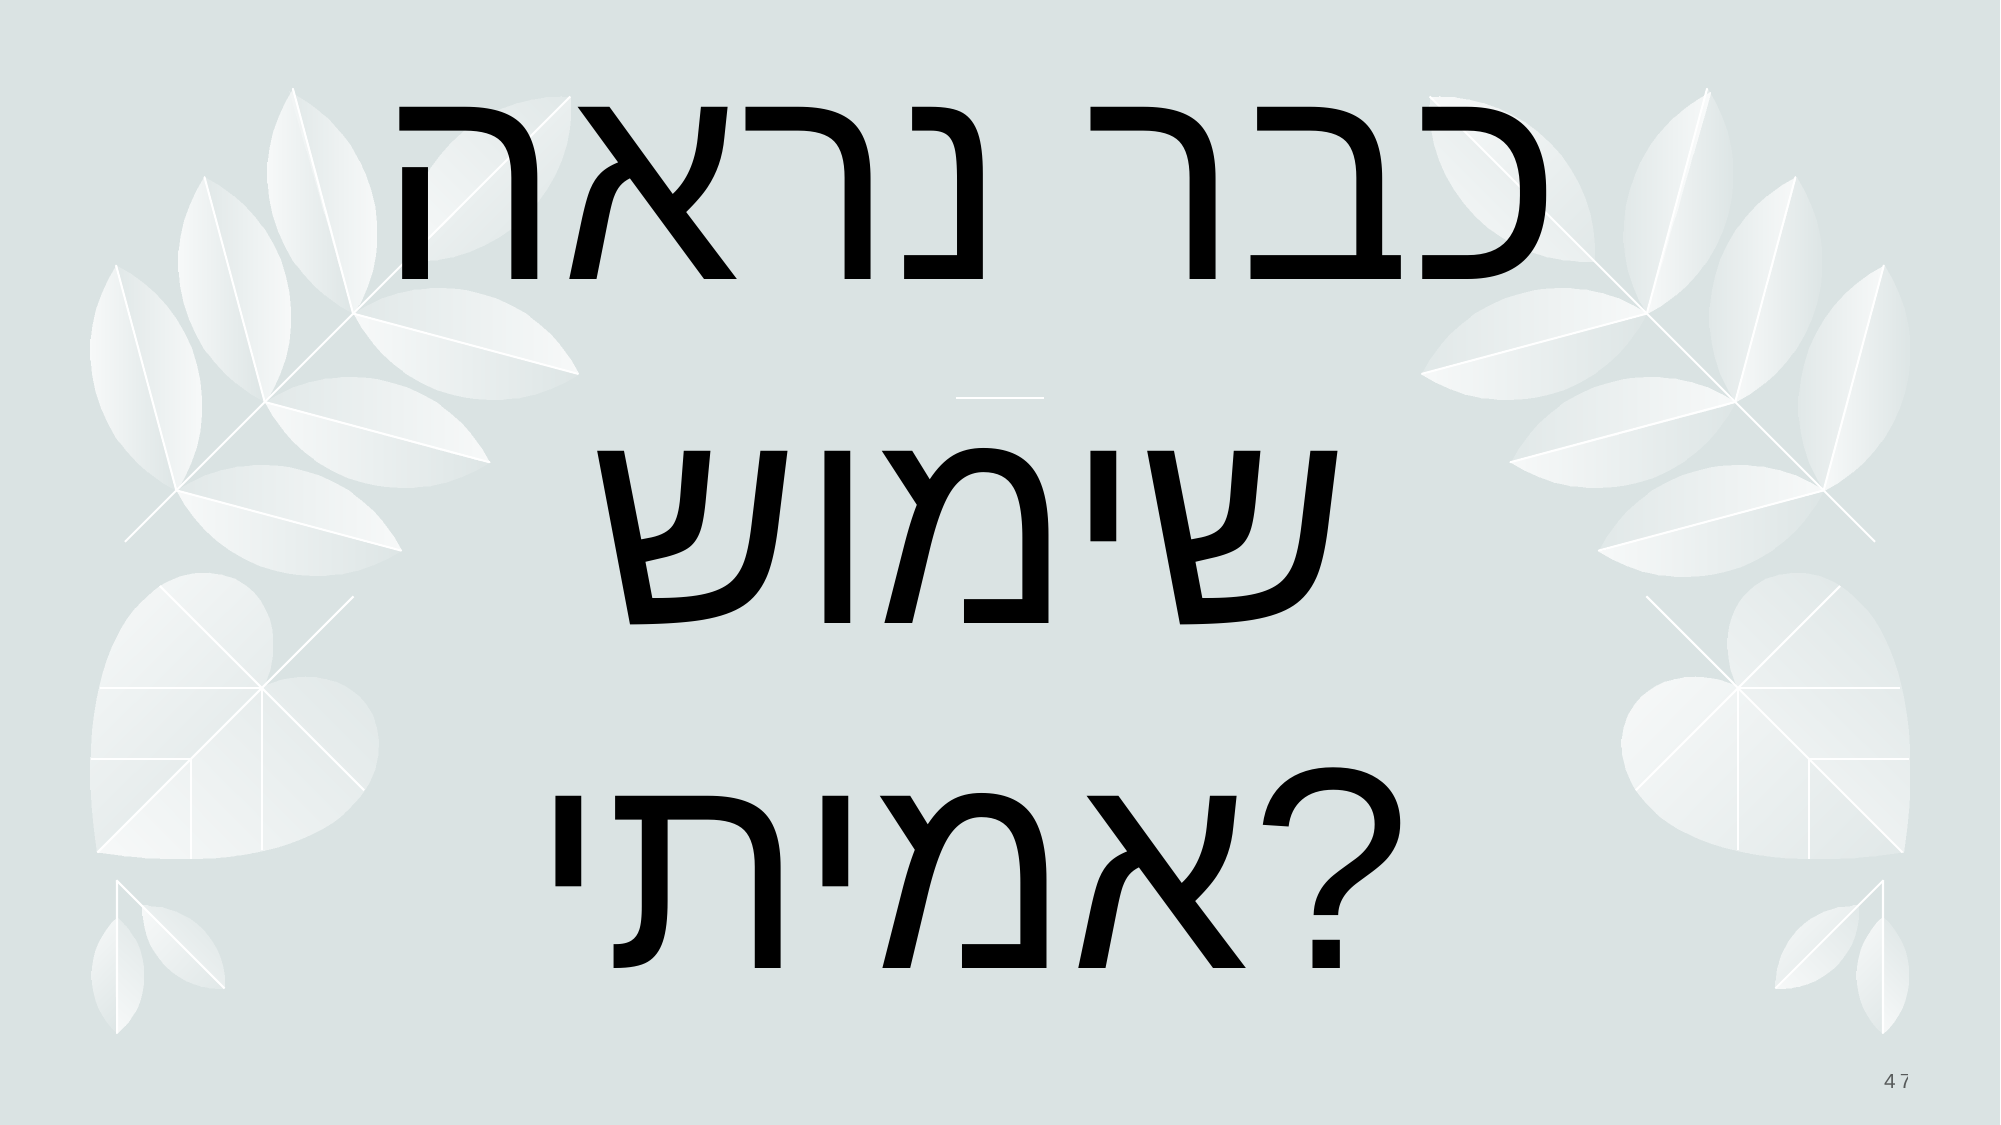

# אז מתי כבר נראה שימוש אמיתי?
47